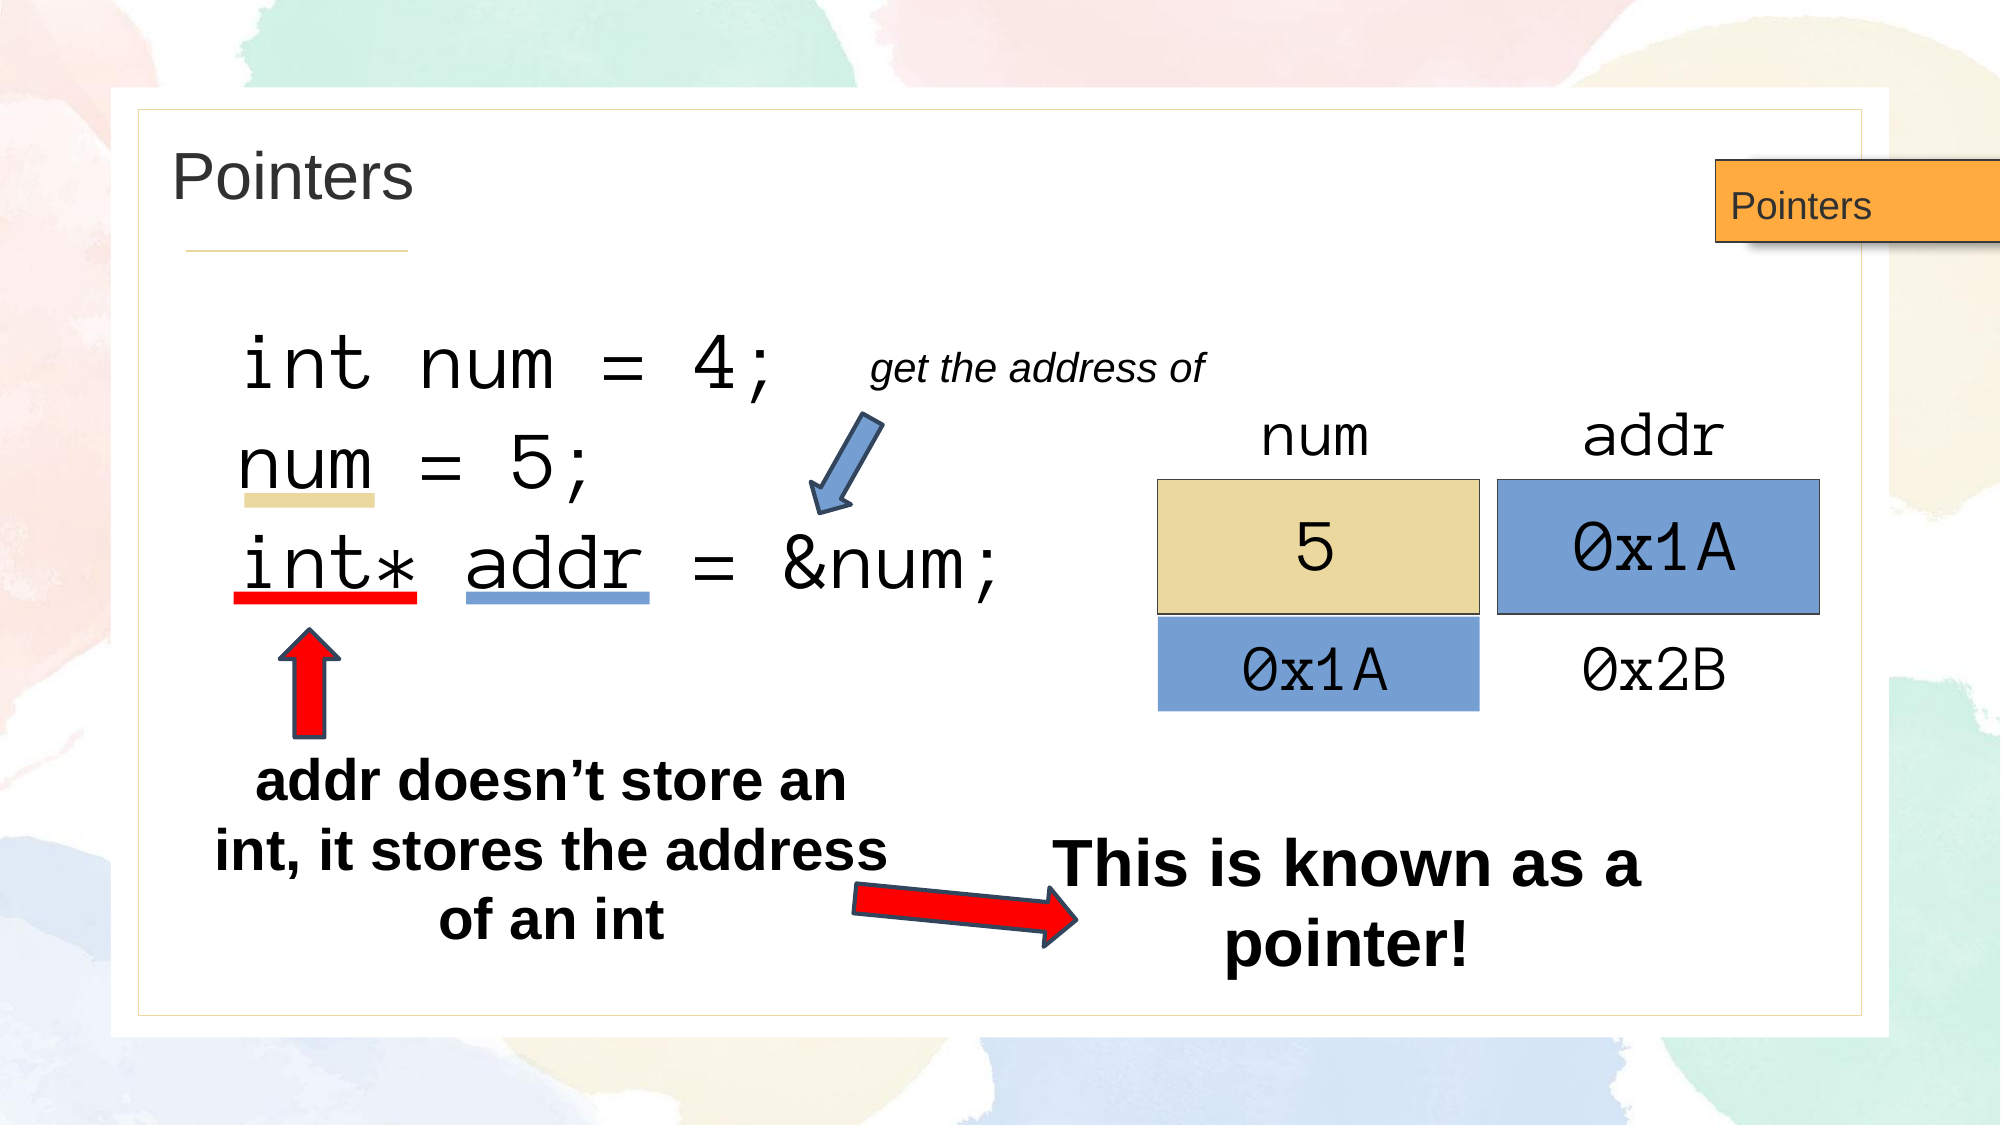

# Pointers
Pointers
int num = 4;
num = 5;
int* addr = &num;
get the address of
num
addr

| 5 |
| --- |
| 0x1A |
| --- |

0x1A
0x2B

addr doesn’t store an int, it stores the address of an int

This is known as a pointer!